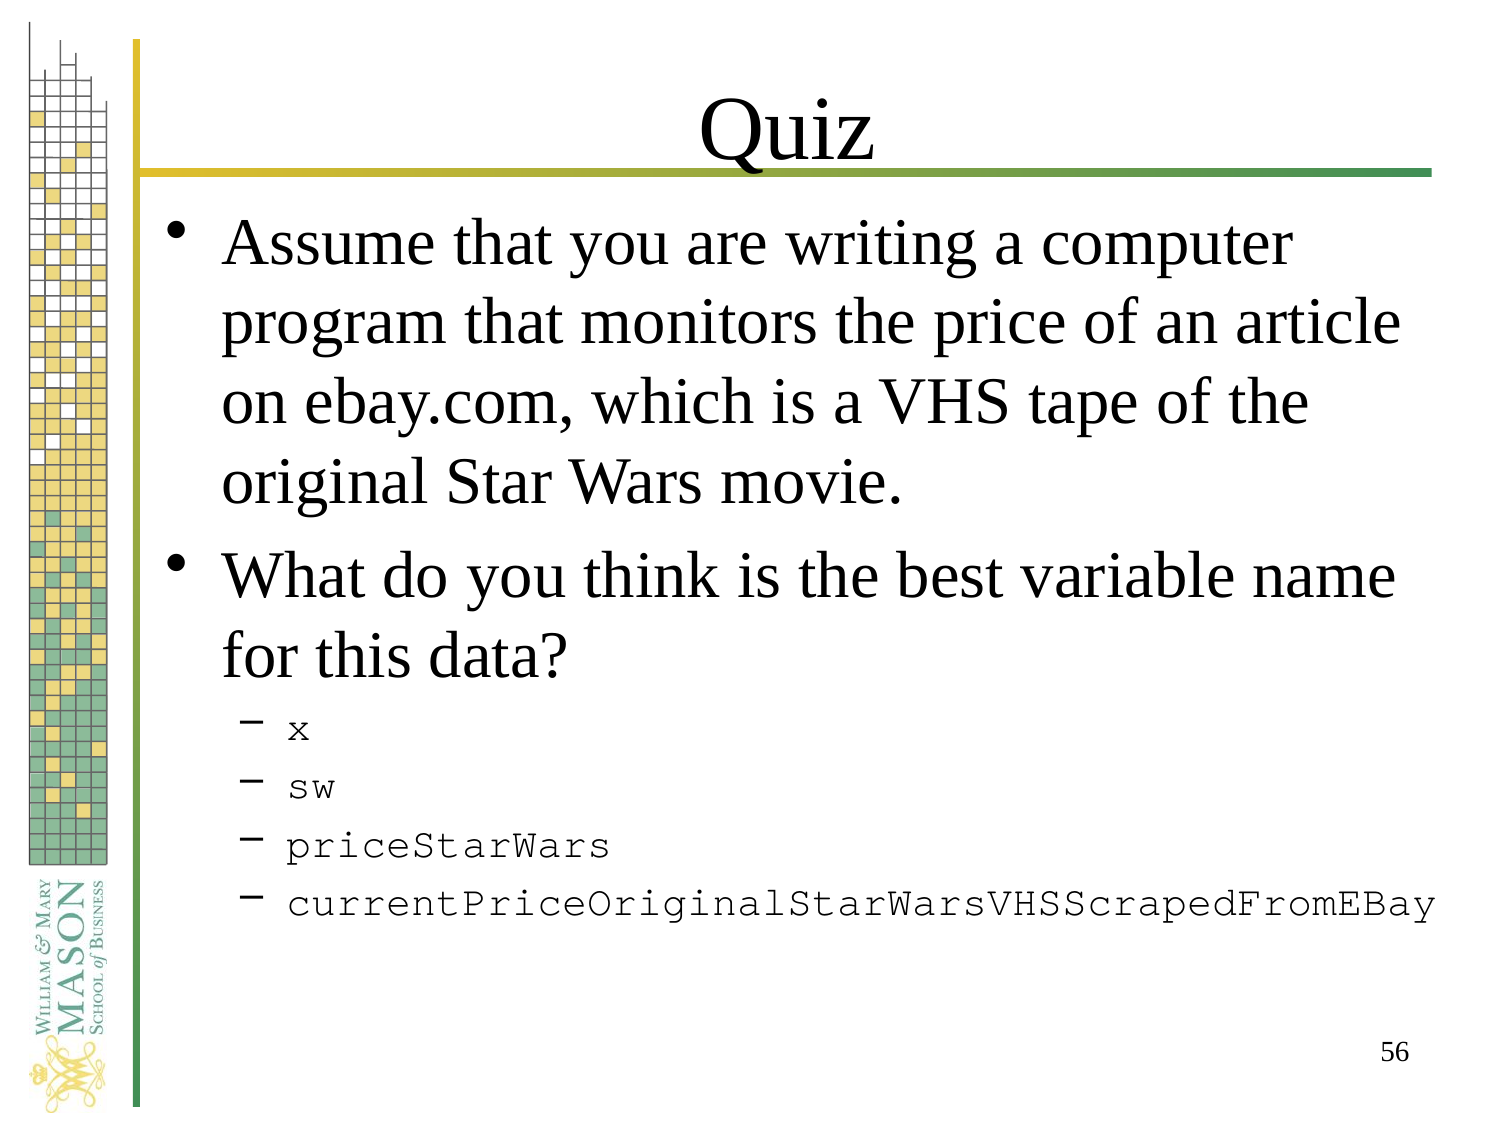

# Quiz
Assume that you are writing a computer program that monitors the price of an article on ebay.com, which is a VHS tape of the original Star Wars movie.
What do you think is the best variable name for this data?
x
sw
priceStarWars
currentPriceOriginalStarWarsVHSScrapedFromEBay

56